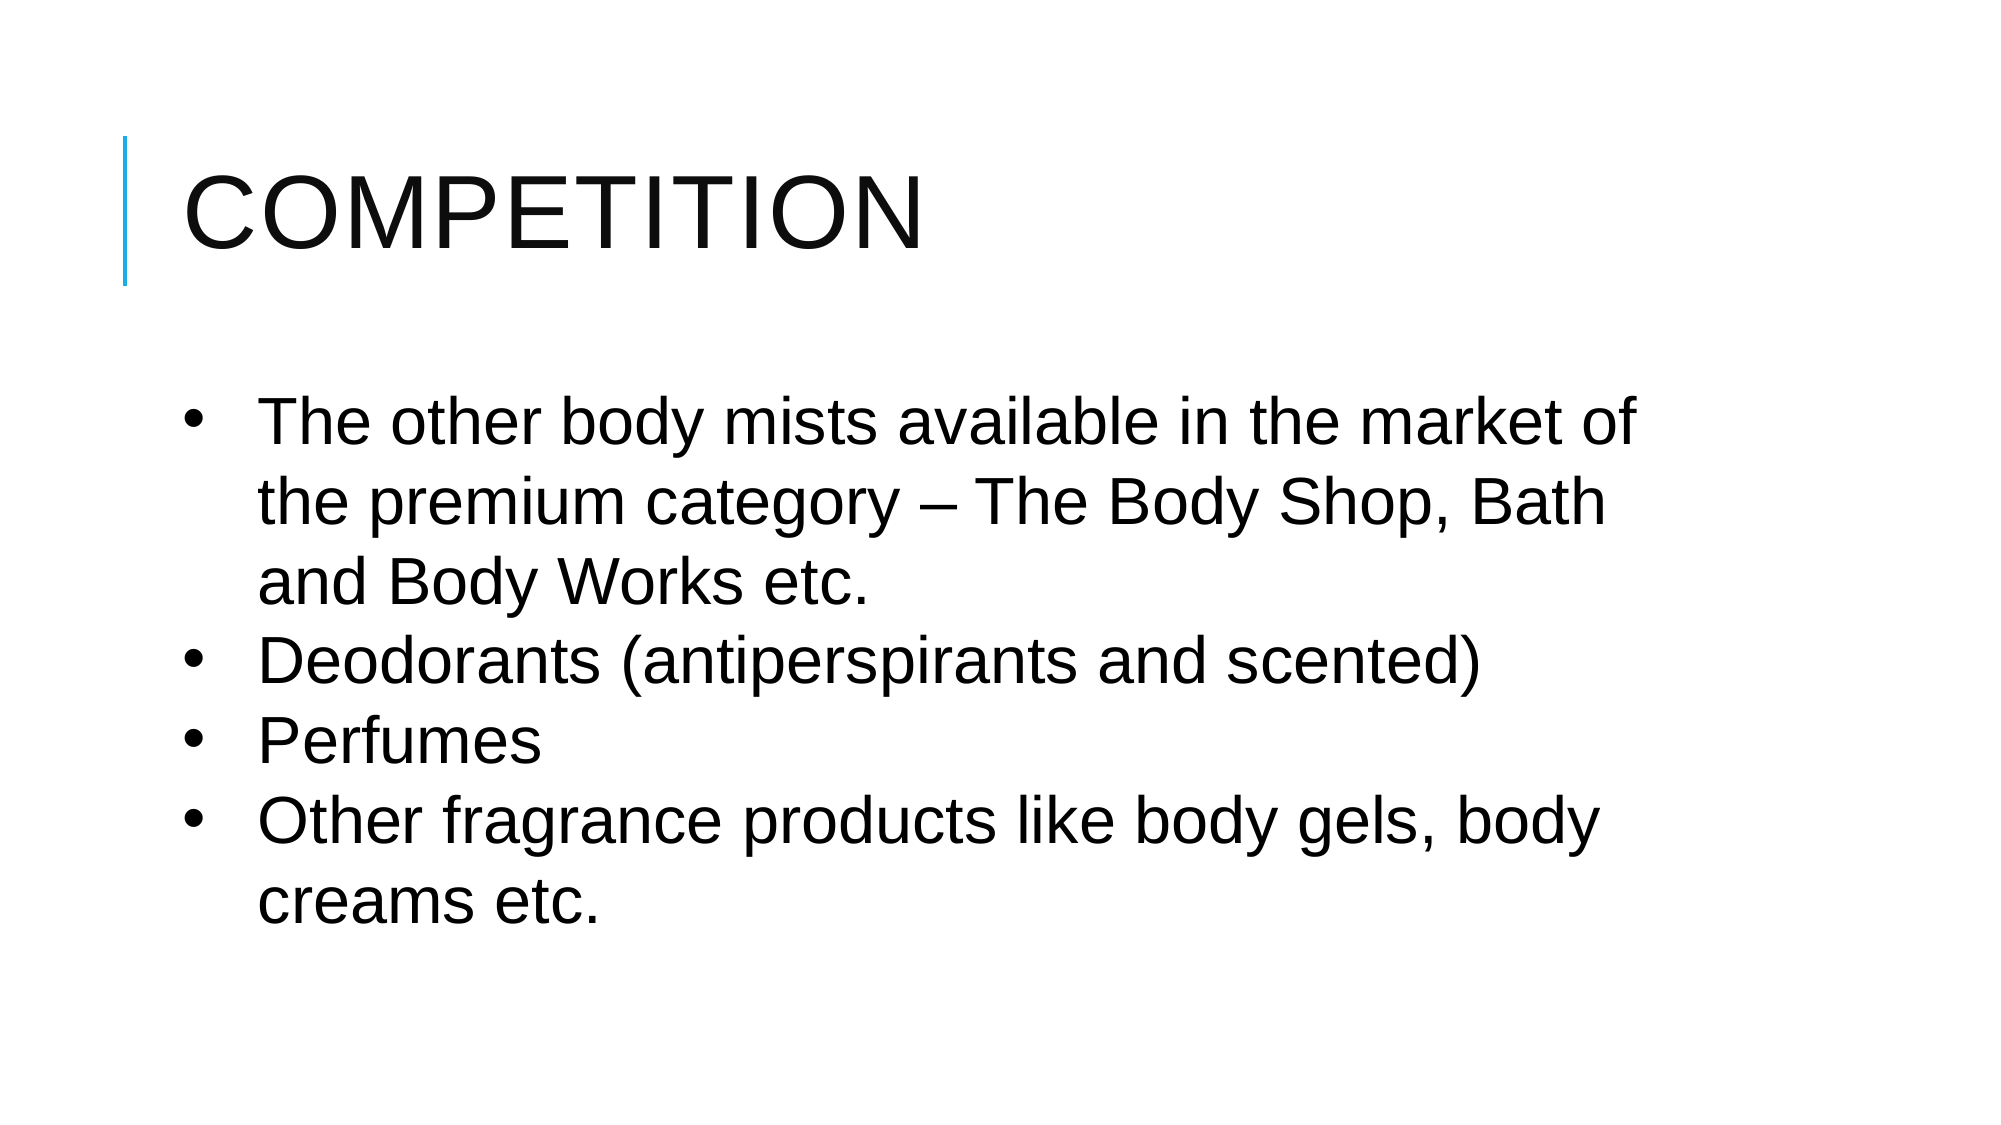

# Competition
The other body mists available in the market of the premium category – The Body Shop, Bath and Body Works etc.
Deodorants (antiperspirants and scented)
Perfumes
Other fragrance products like body gels, body creams etc.